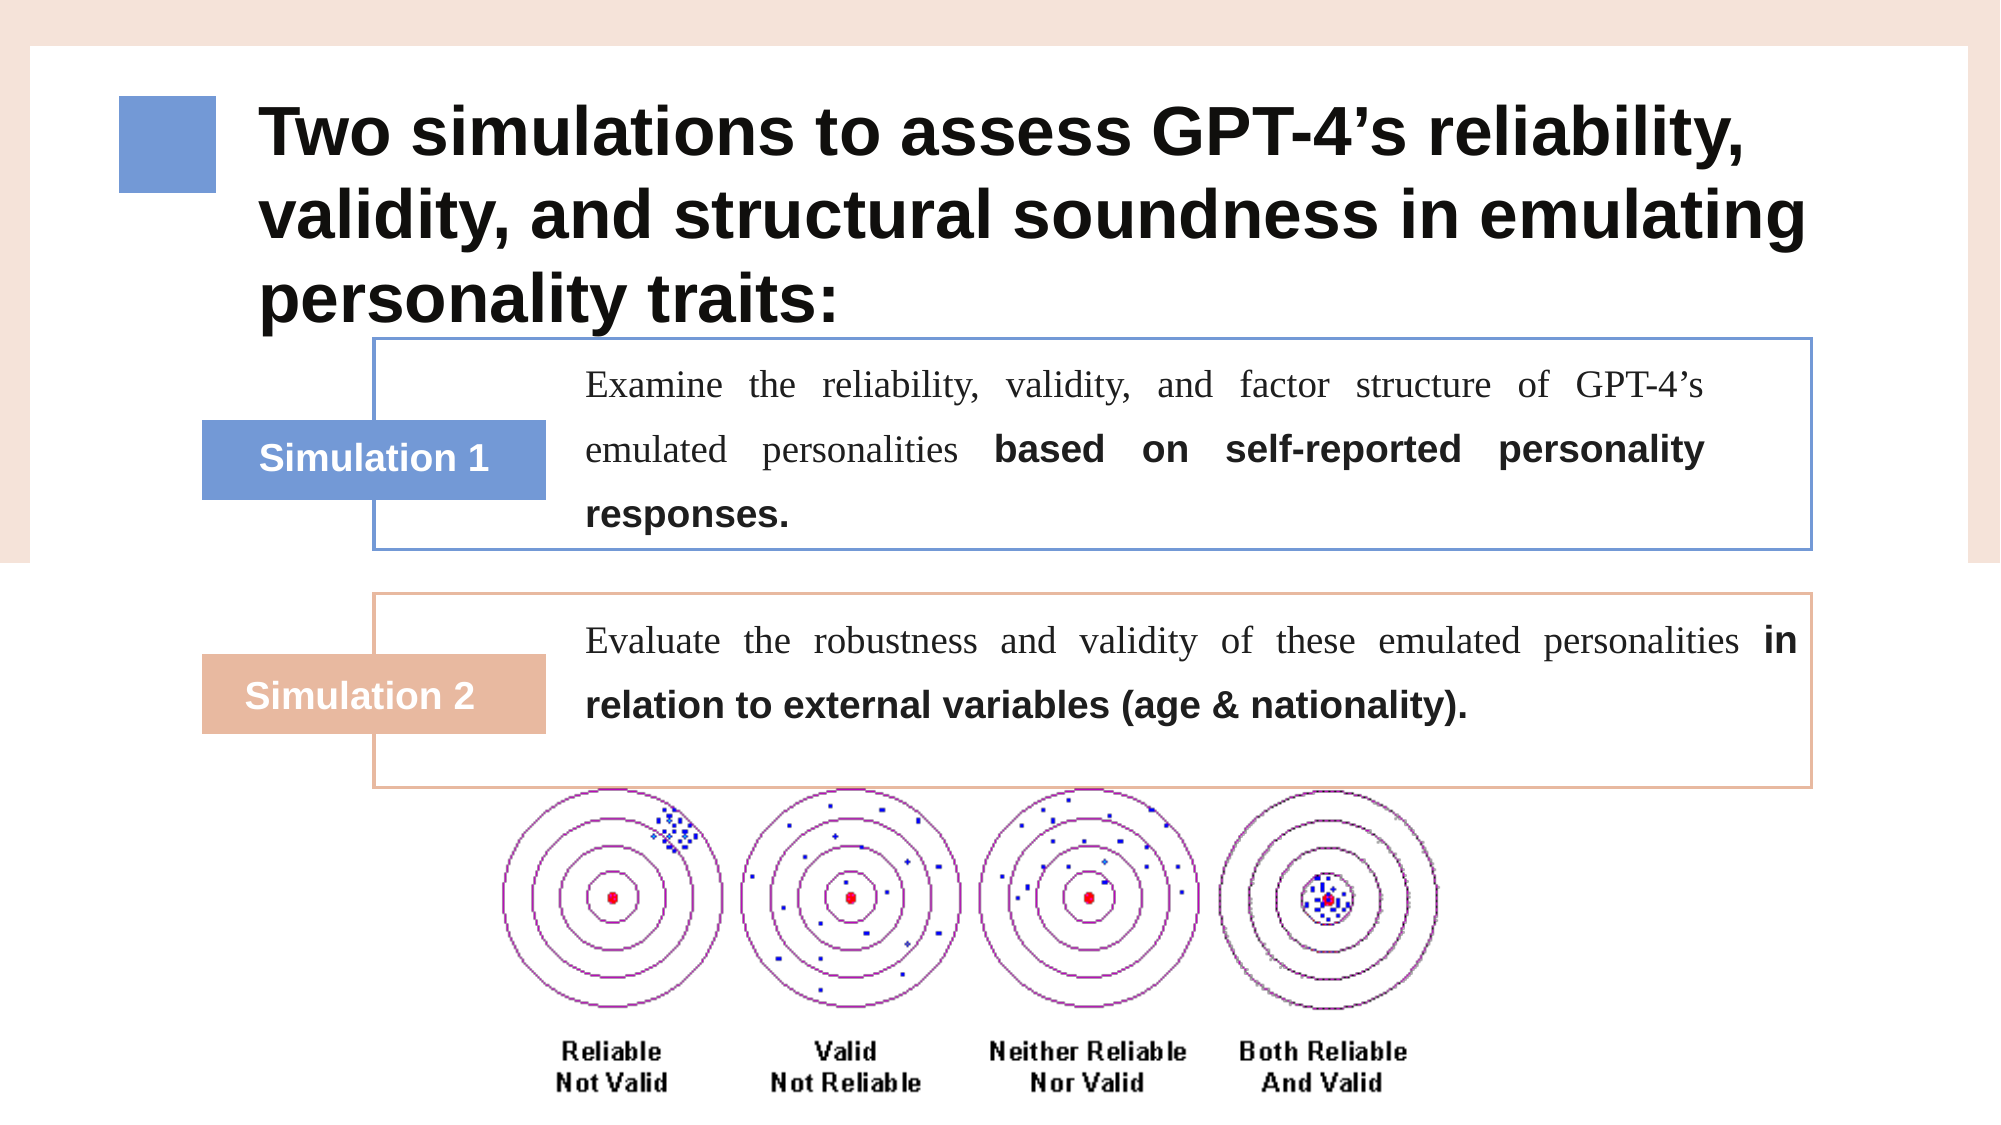

Two simulations to assess GPT-4’s reliability, validity, and structural soundness in emulating personality traits:

Examine the reliability, validity, and factor structure of GPT-4’s emulated personalities based on self-reported personality responses.

Simulation 1

Evaluate the robustness and validity of these emulated personalities in relation to external variables (age & nationality).

Simulation 2